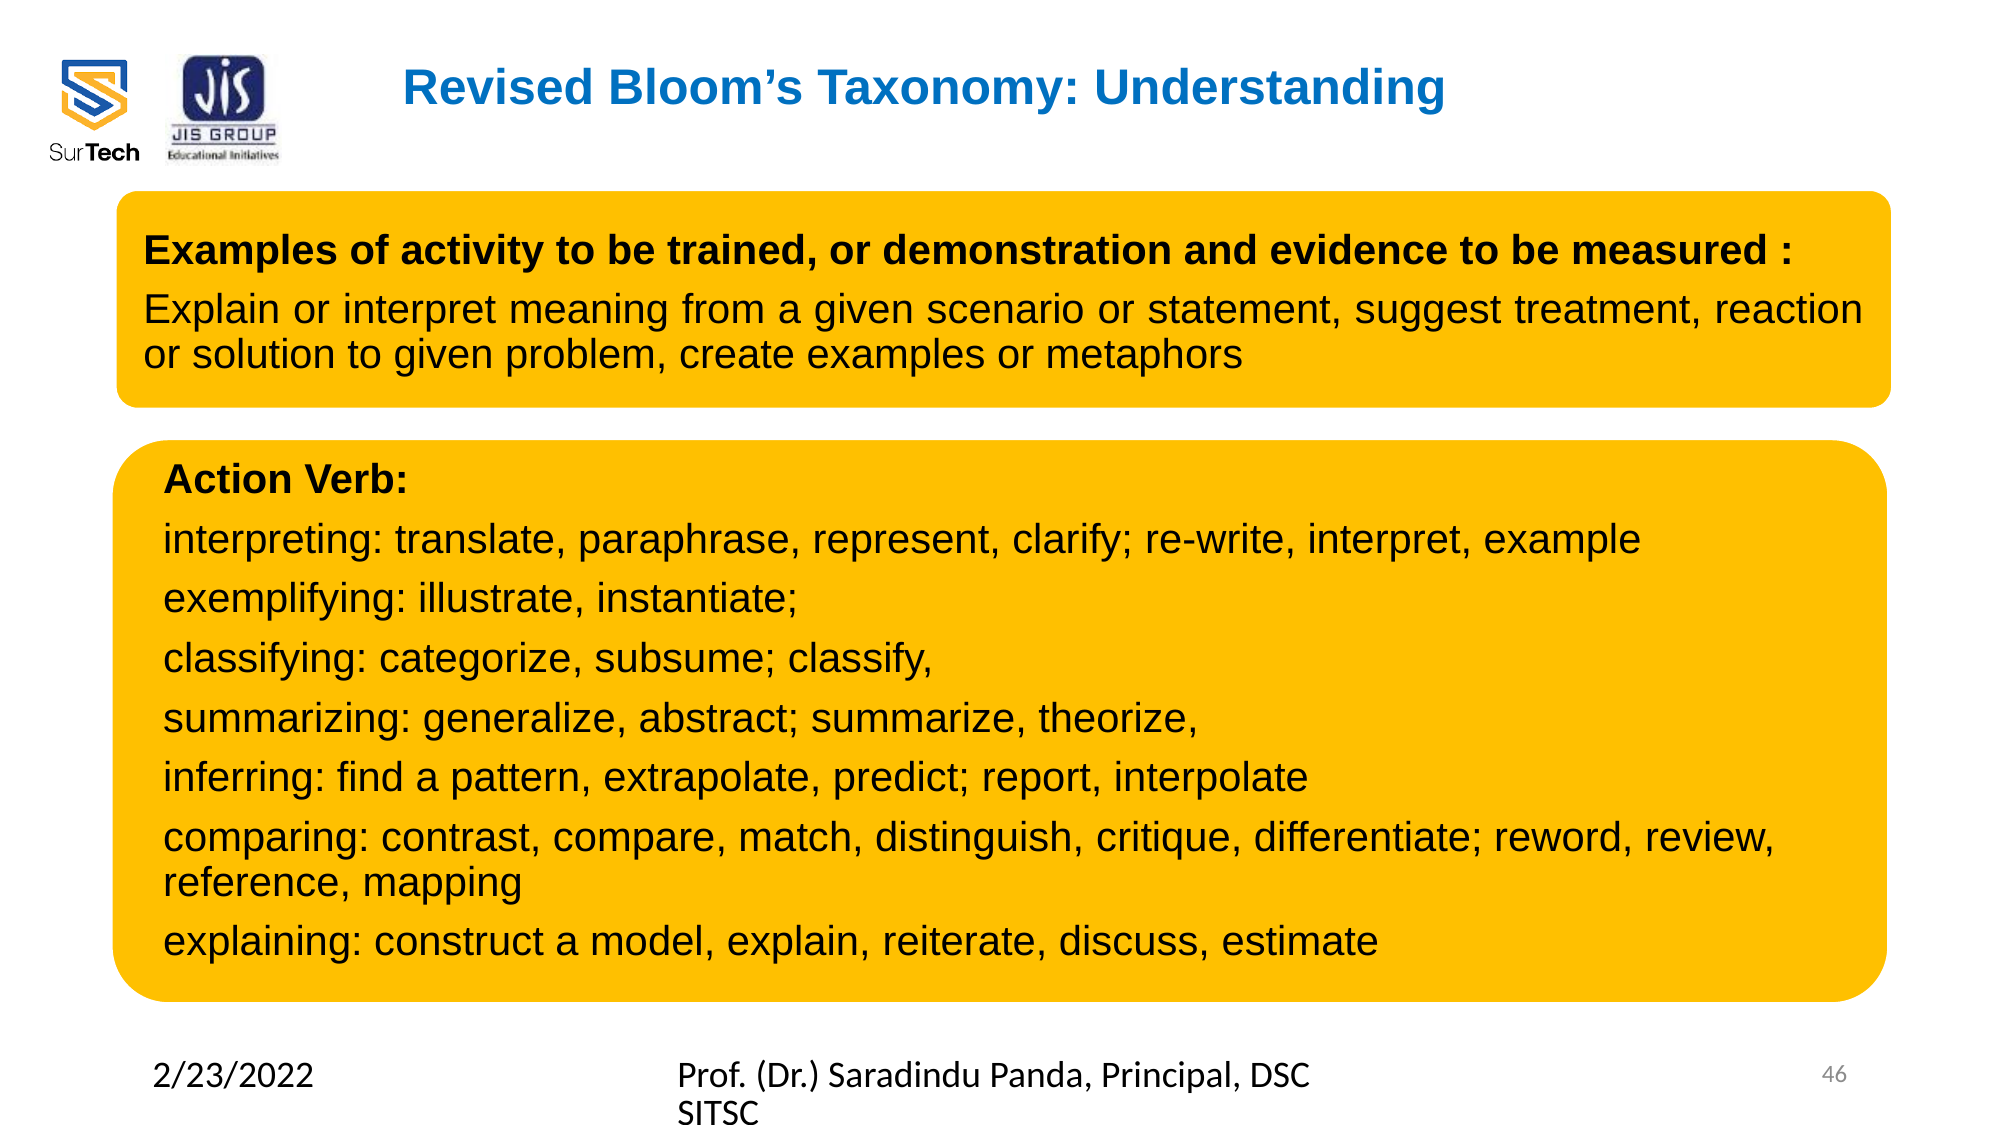

# Revised Bloom’s Taxonomy: Understanding

Examples of activity to be trained, or demonstration and evidence to be measured :
Explain or interpret meaning from a given scenario or statement, suggest treatment, reaction or solution to given problem, create examples or metaphors
Action Verb:
interpreting: translate, paraphrase, represent, clarify; re-write, interpret, example
exemplifying: illustrate, instantiate;
classifying: categorize, subsume; classify,
summarizing: generalize, abstract; summarize, theorize,
inferring: find a pattern, extrapolate, predict; report, interpolate
comparing: contrast, compare, match, distinguish, critique, differentiate; reword, review, reference, mapping
explaining: construct a model, explain, reiterate, discuss, estimate

2/23/2022
Prof. (Dr.) Saradindu Panda, Principal, DSCSITSC
46